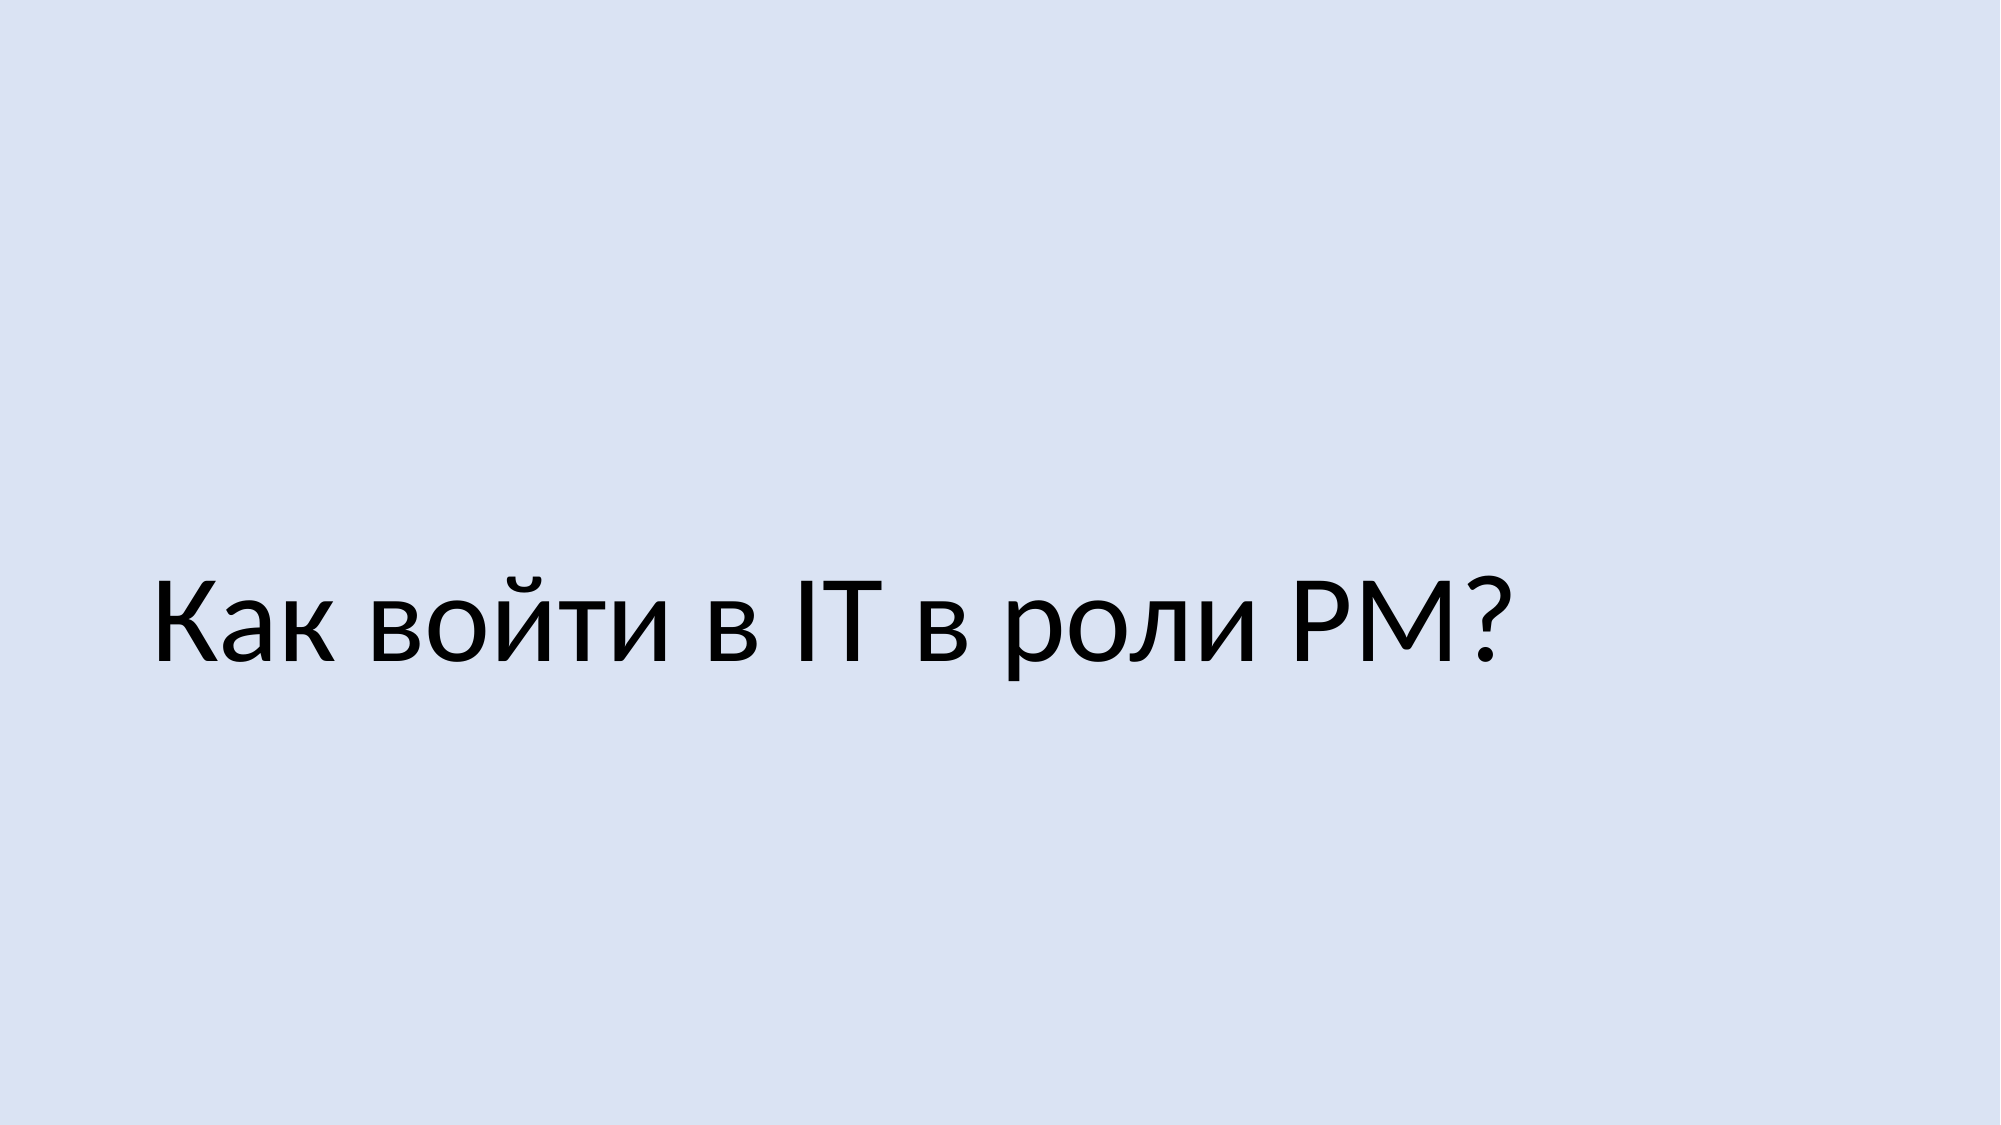

# Как войти в IT в роли PM?